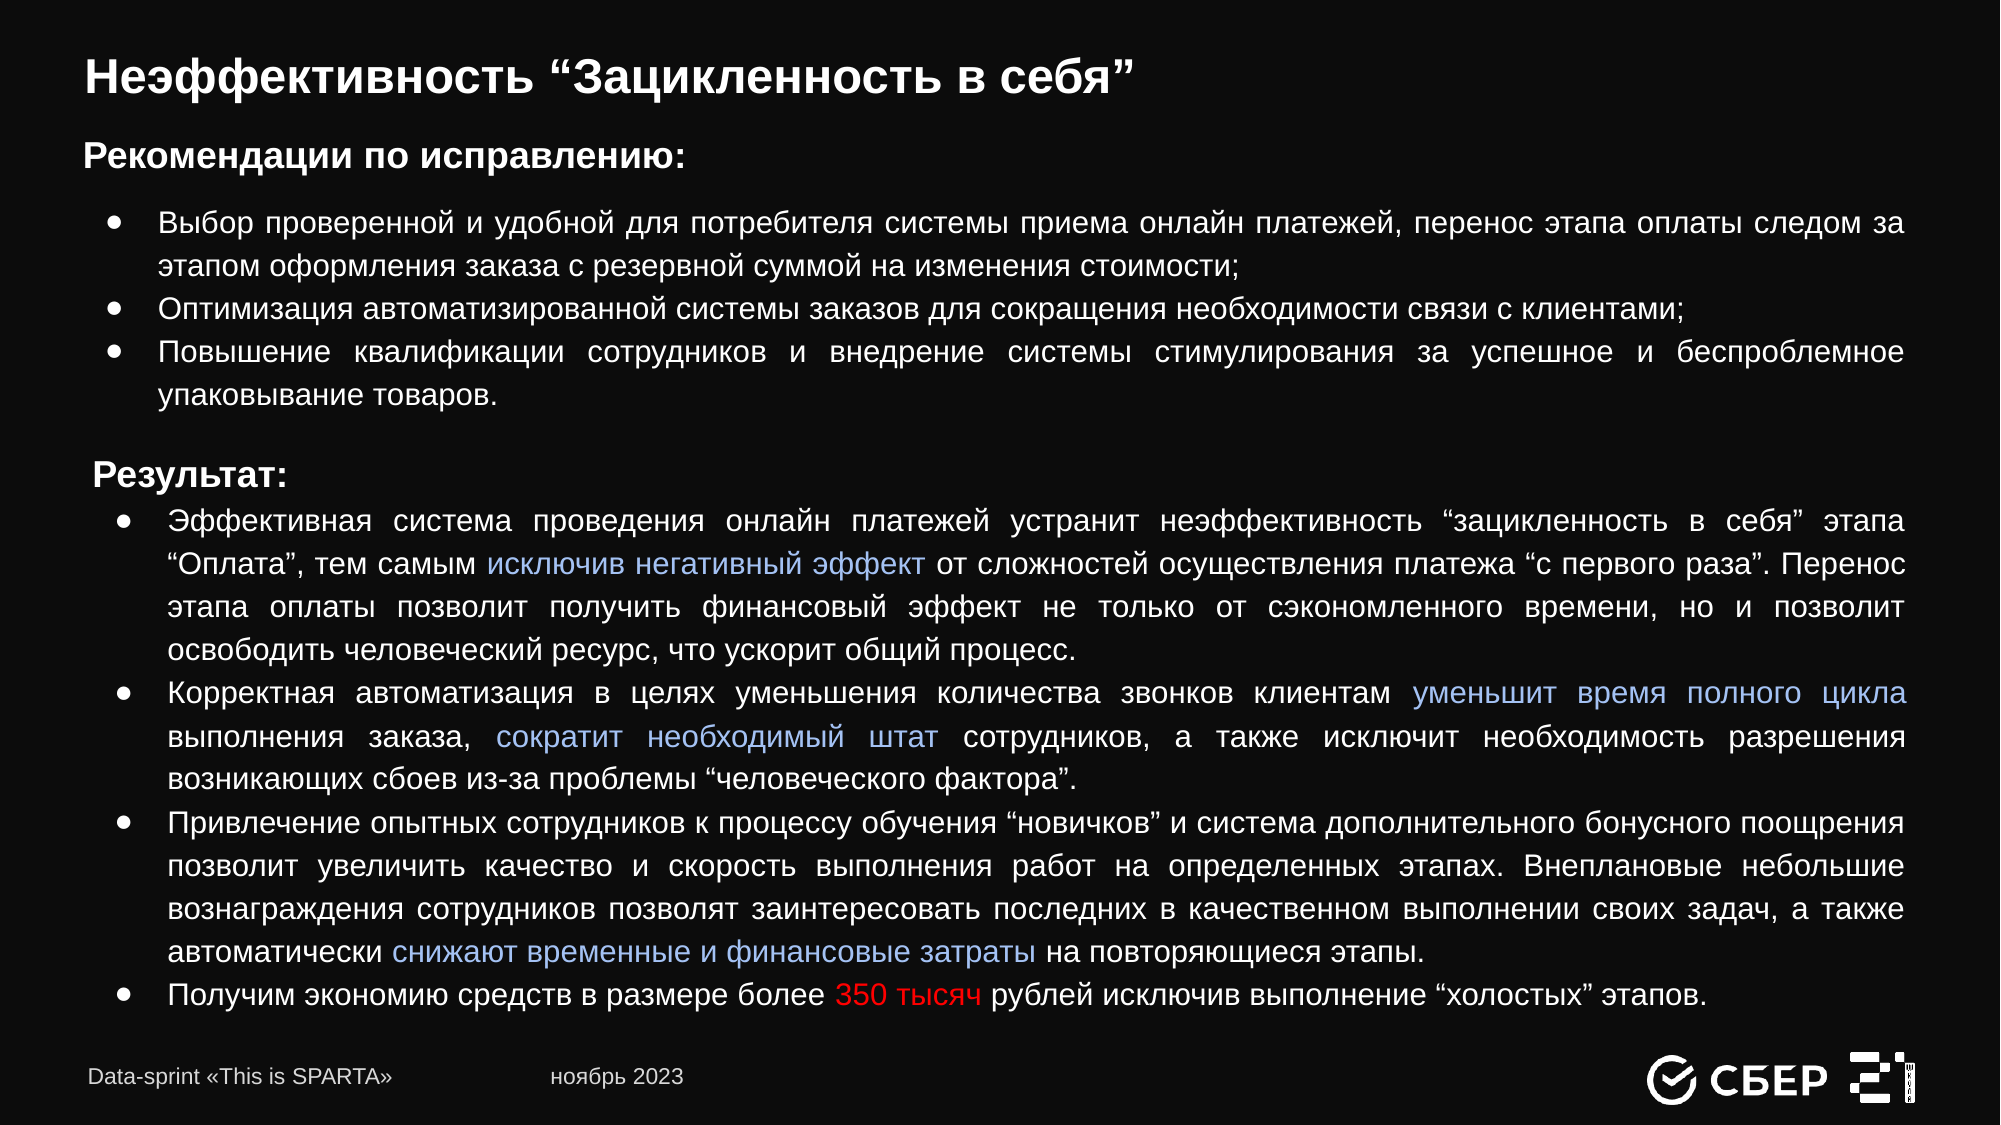

# Неэффективность “Зацикленность в себя”
Рекомендации по исправлению:
Выбор проверенной и удобной для потребителя системы приема онлайн платежей, перенос этапа оплаты следом за этапом оформления заказа с резервной суммой на изменения стоимости;
Оптимизация автоматизированной системы заказов для сокращения необходимости связи с клиентами;
Повышение квалификации сотрудников и внедрение системы стимулирования за успешное и беспроблемное упаковывание товаров.
Результат:
Эффективная система проведения онлайн платежей устранит неэффективность “зацикленность в себя” этапа “Оплата”, тем самым исключив негативный эффект от сложностей осуществления платежа “с первого раза”. Перенос этапа оплаты позволит получить финансовый эффект не только от сэкономленного времени, но и позволит освободить человеческий ресурс, что ускорит общий процесс.
Корректная автоматизация в целях уменьшения количества звонков клиентам уменьшит время полного цикла выполнения заказа, сократит необходимый штат сотрудников, а также исключит необходимость разрешения возникающих сбоев из-за проблемы “человеческого фактора”.
Привлечение опытных сотрудников к процессу обучения “новичков” и система дополнительного бонусного поощрения позволит увеличить качество и скорость выполнения работ на определенных этапах. Внеплановые небольшие вознаграждения сотрудников позволят заинтересовать последних в качественном выполнении своих задач, а также автоматически снижают временные и финансовые затраты на повторяющиеся этапы.
Получим экономию средств в размере более 350 тысяч рублей исключив выполнение “холостых” этапов.